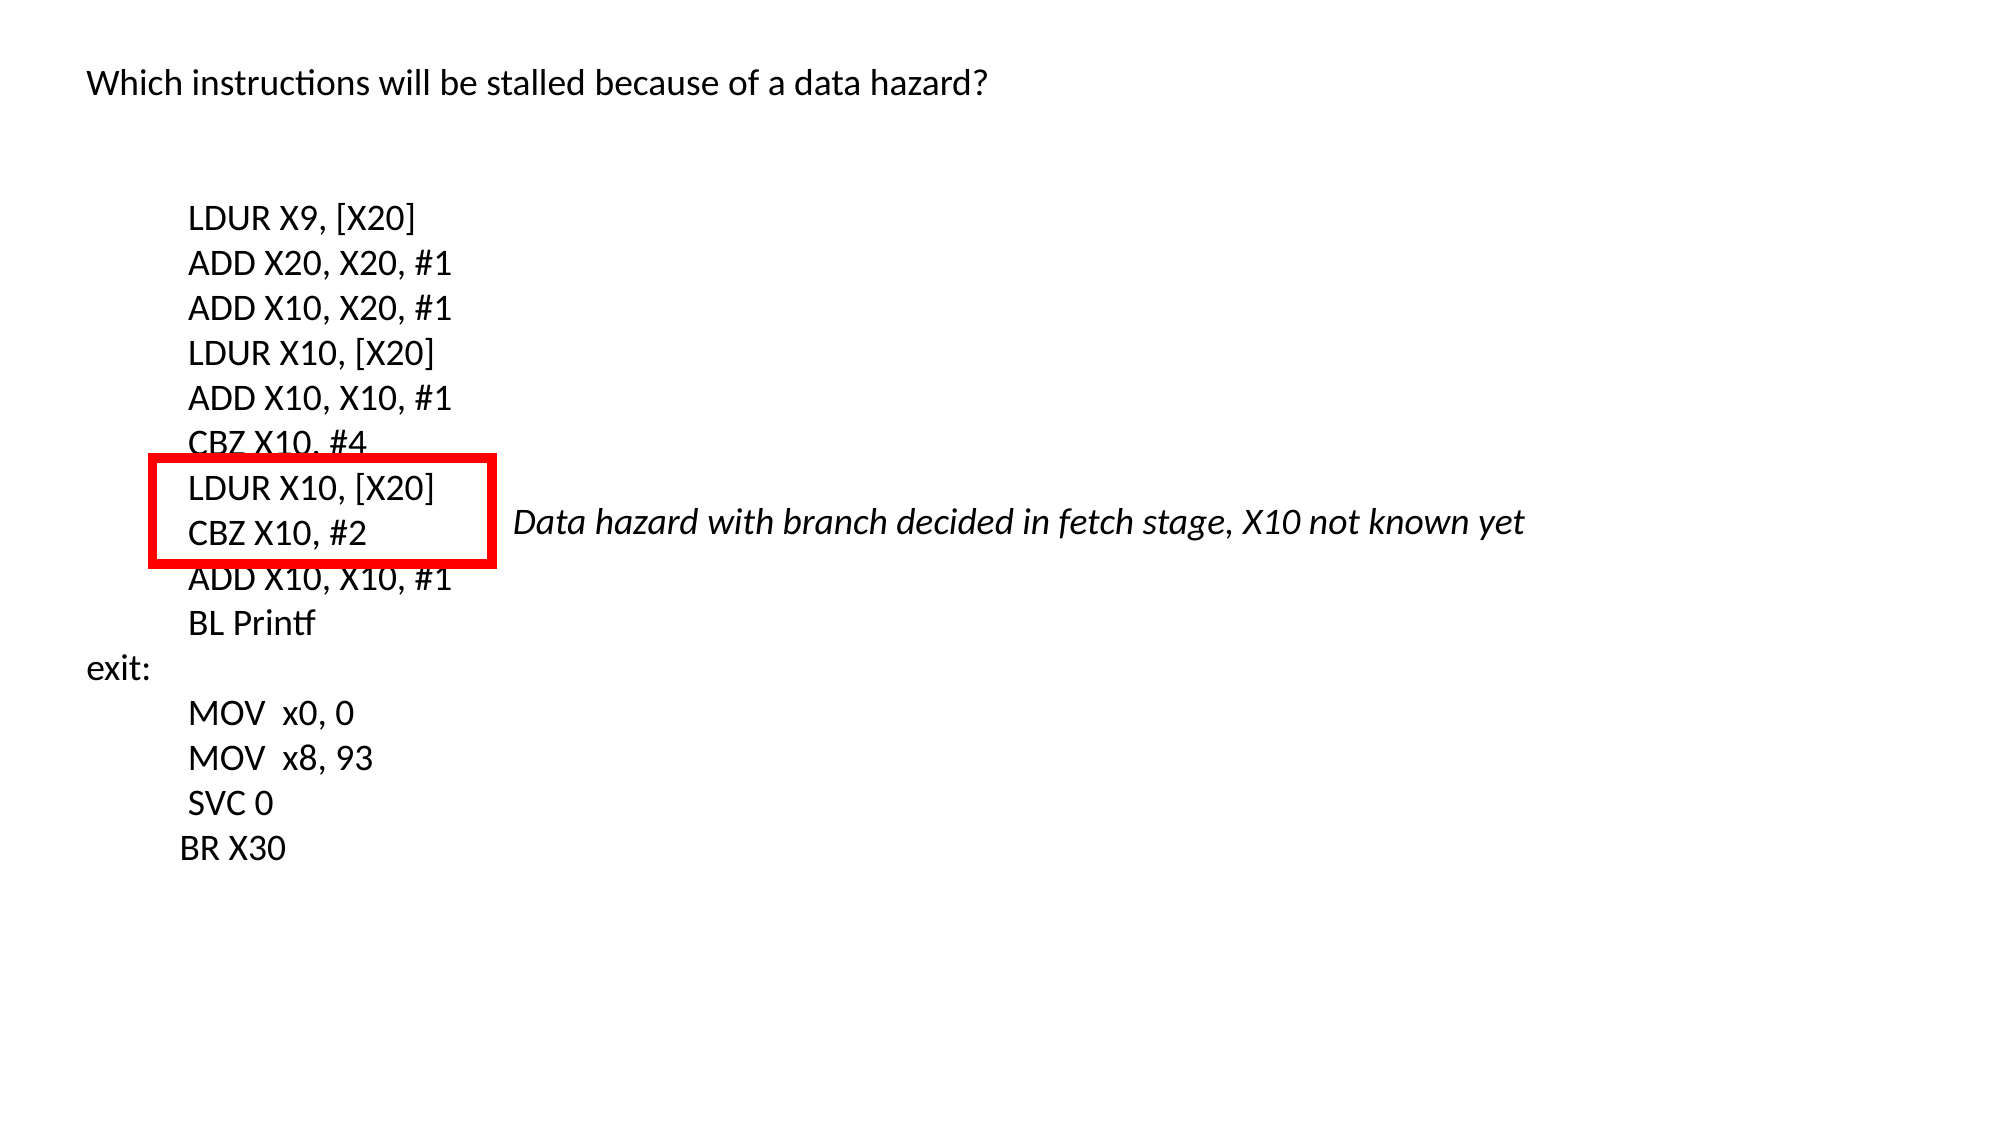

# Example Problem 9 Step 4
Which instructions will be stalled because of a data hazard?

            LDUR X9, [X20]
            ADD X20, X20, #1
            ADD X10, X20, #1
            LDUR X10, [X20]
            ADD X10, X10, #1
            CBZ X10, #4
            LDUR X10, [X20]
            CBZ X10, #2
            ADD X10, X10, #1
            BL Printf
exit:
            MOV  x0, 0
            MOV  x8, 93
            SVC 0
           BR X30

Data hazard with branch decided in fetch stage, X10 not known yet